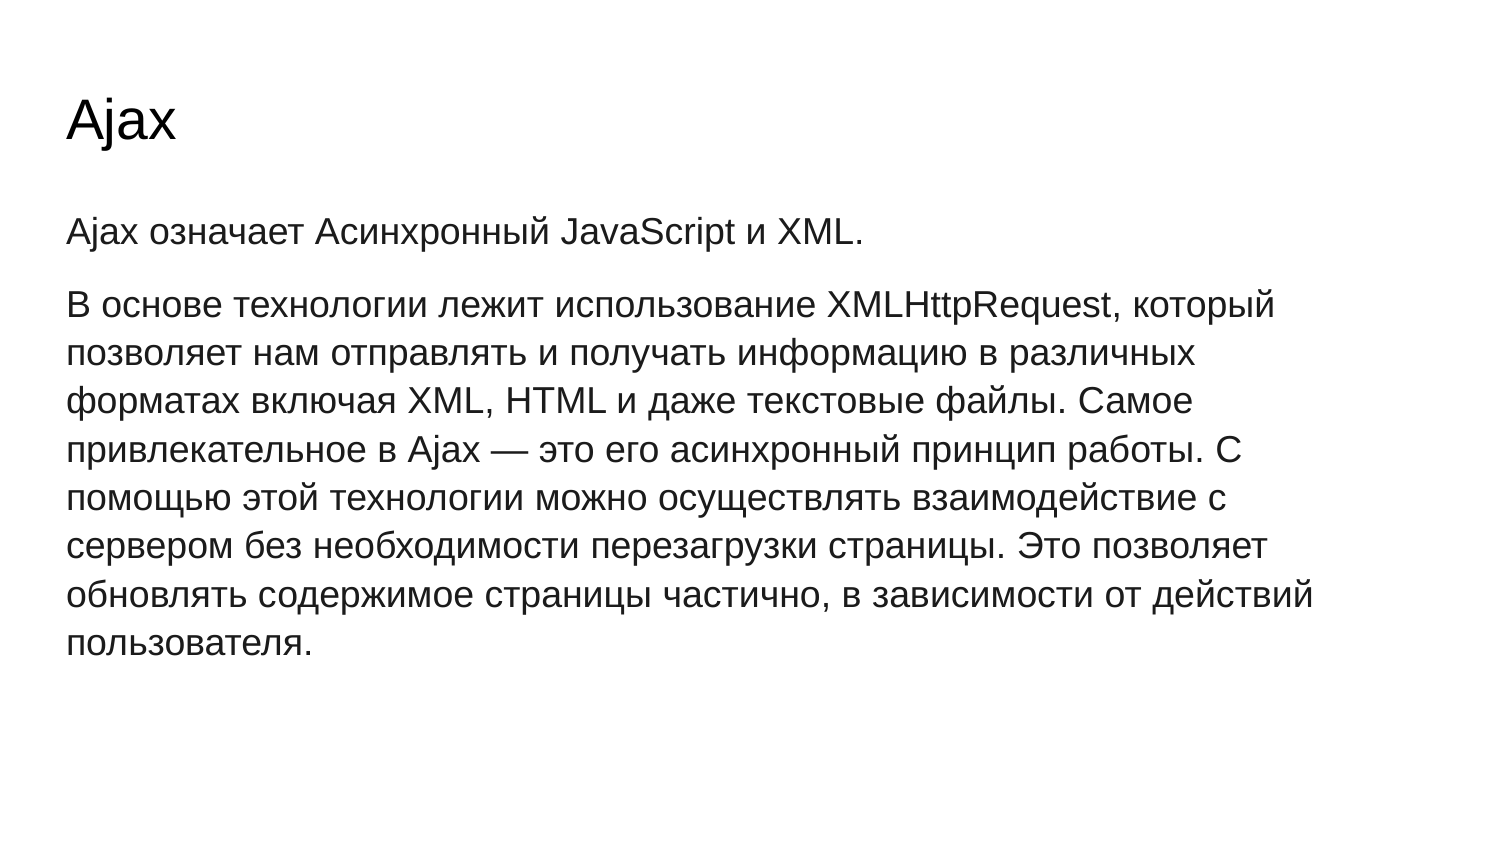

# Ajax
Ajax означает Асинхронный JavaScript и XML.
В основе технологии лежит использование XMLHttpRequest, который позволяет нам отправлять и получать информацию в различных форматах включая XML, HTML и даже текстовые файлы. Самое привлекательное в Ajax — это его асинхронный принцип работы. С помощью этой технологии можно осуществлять взаимодействие с сервером без необходимости перезагрузки страницы. Это позволяет обновлять содержимое страницы частично, в зависимости от действий пользователя.